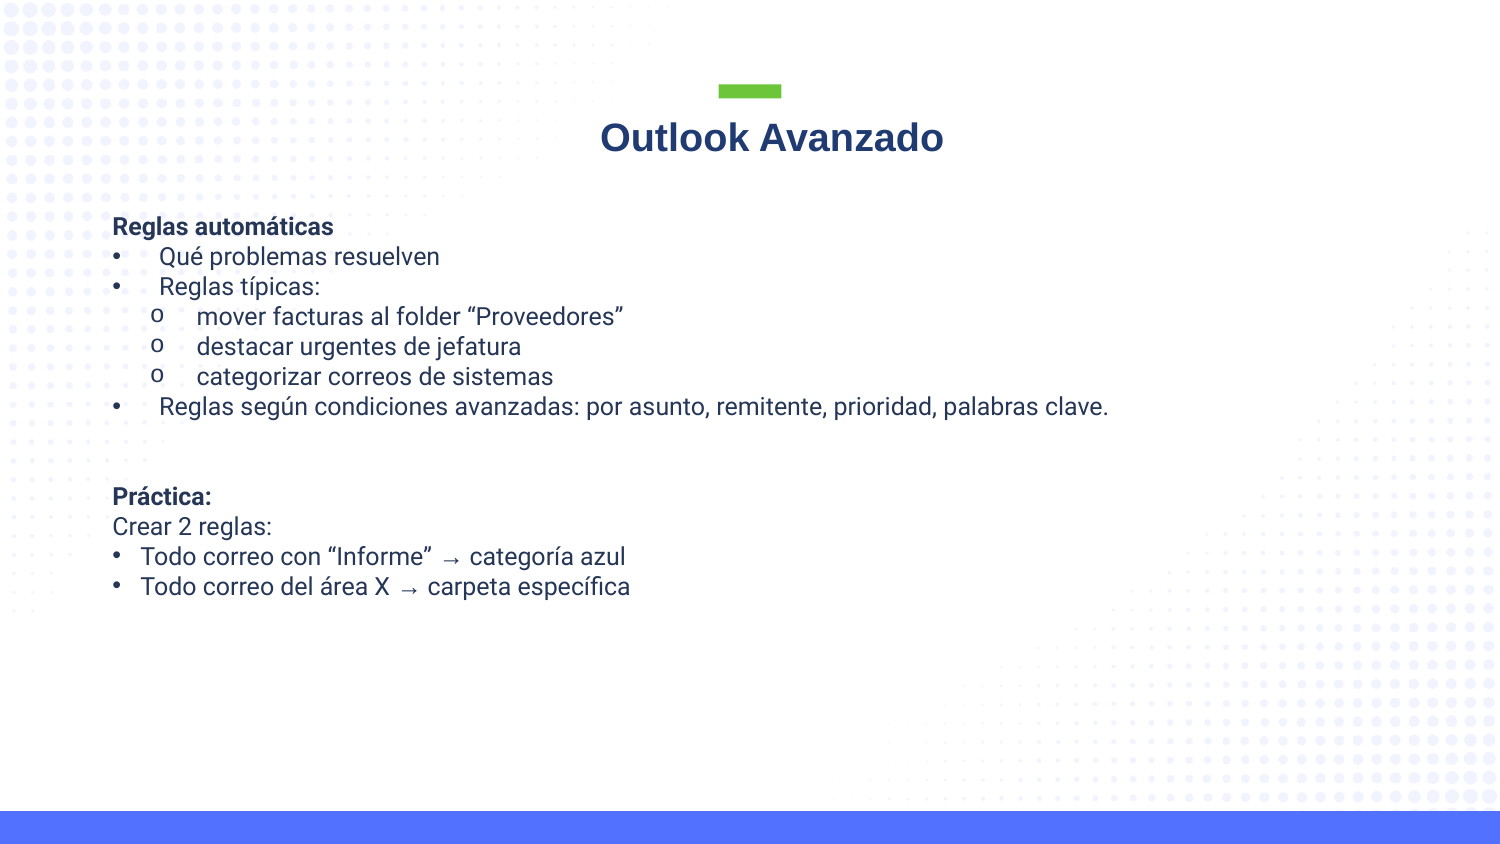

Outlook Avanzado
Reglas automáticas
Qué problemas resuelven
Reglas típicas:
mover facturas al folder “Proveedores”
destacar urgentes de jefatura
categorizar correos de sistemas
Reglas según condiciones avanzadas: por asunto, remitente, prioridad, palabras clave.

Práctica:
Crear 2 reglas:
Todo correo con “Informe” → categoría azul
Todo correo del área X → carpeta específica